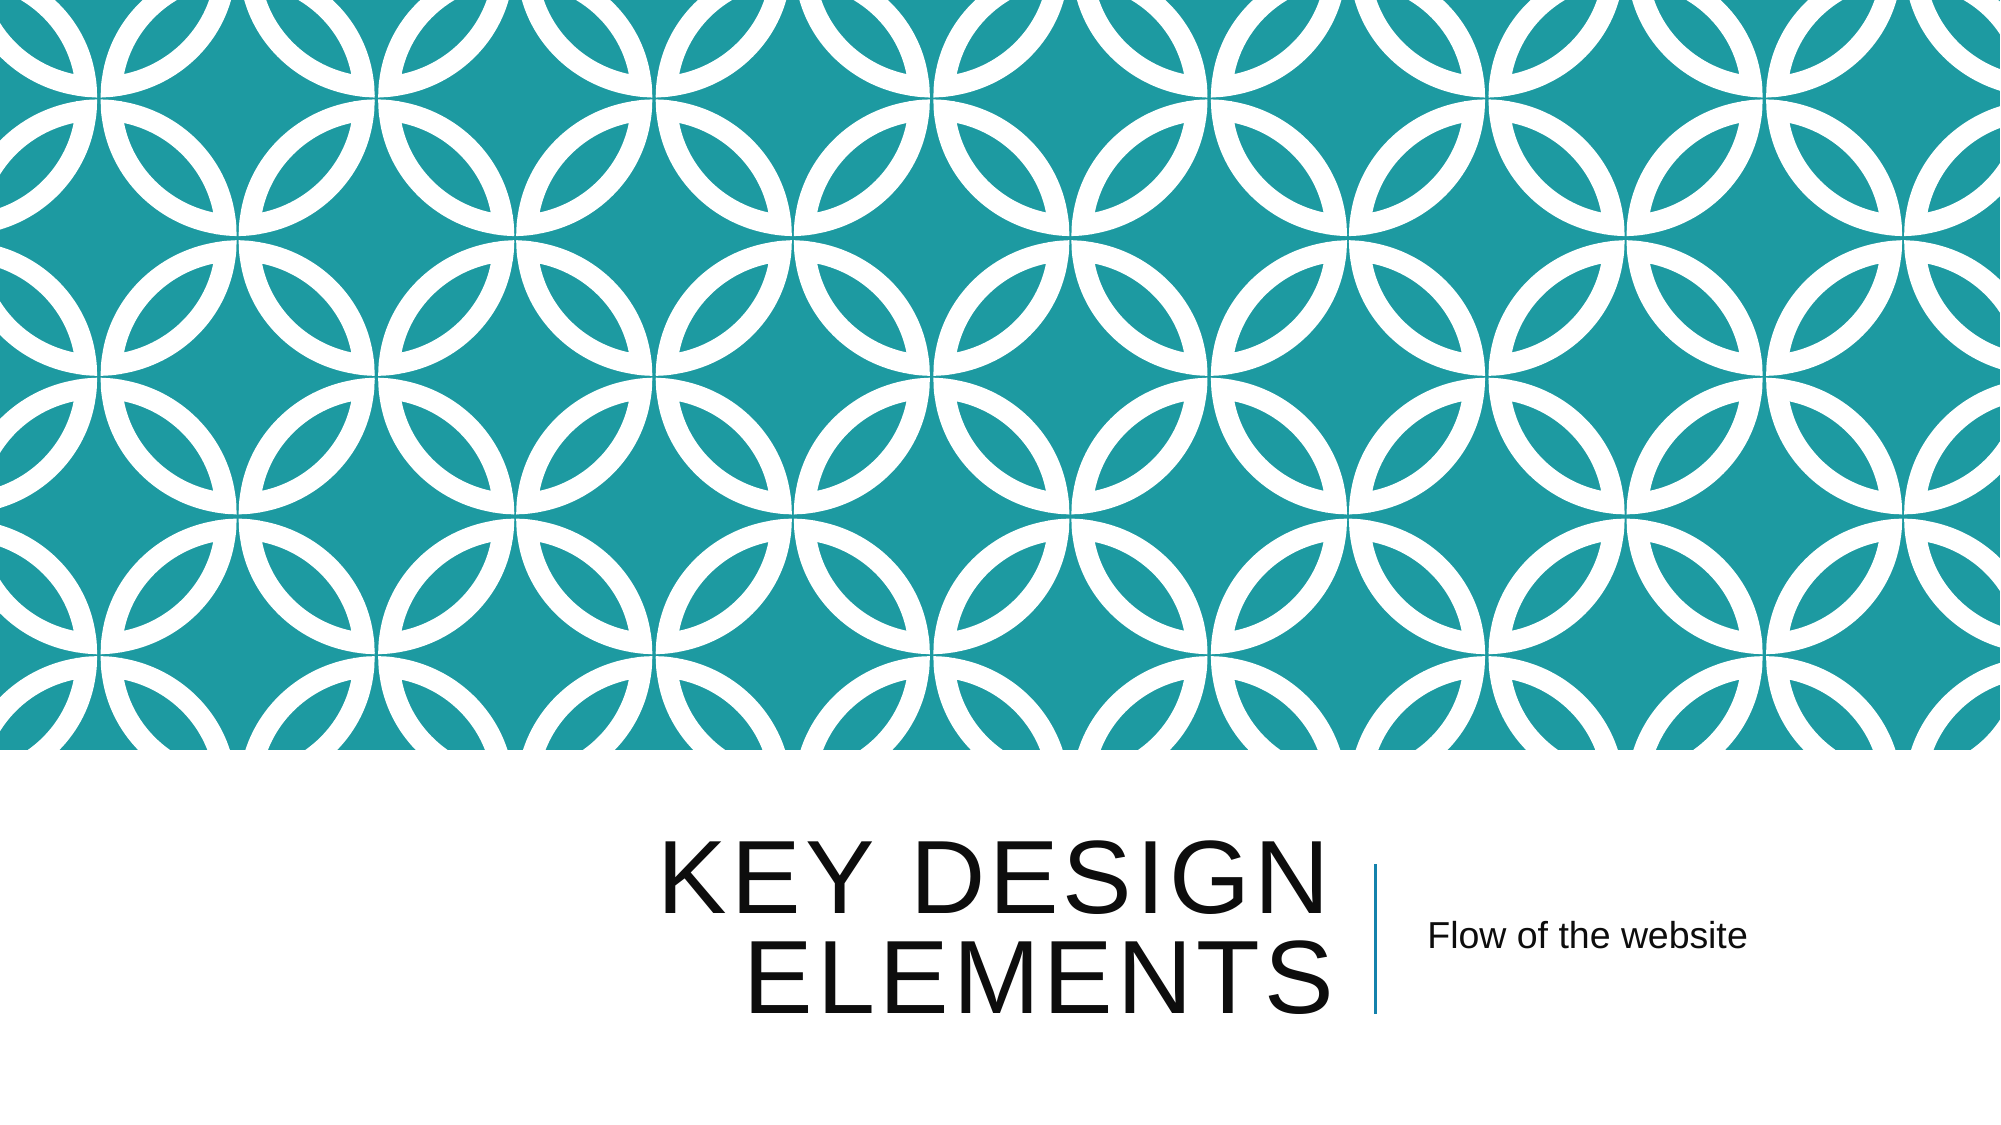

# Key design elements
Flow of the website